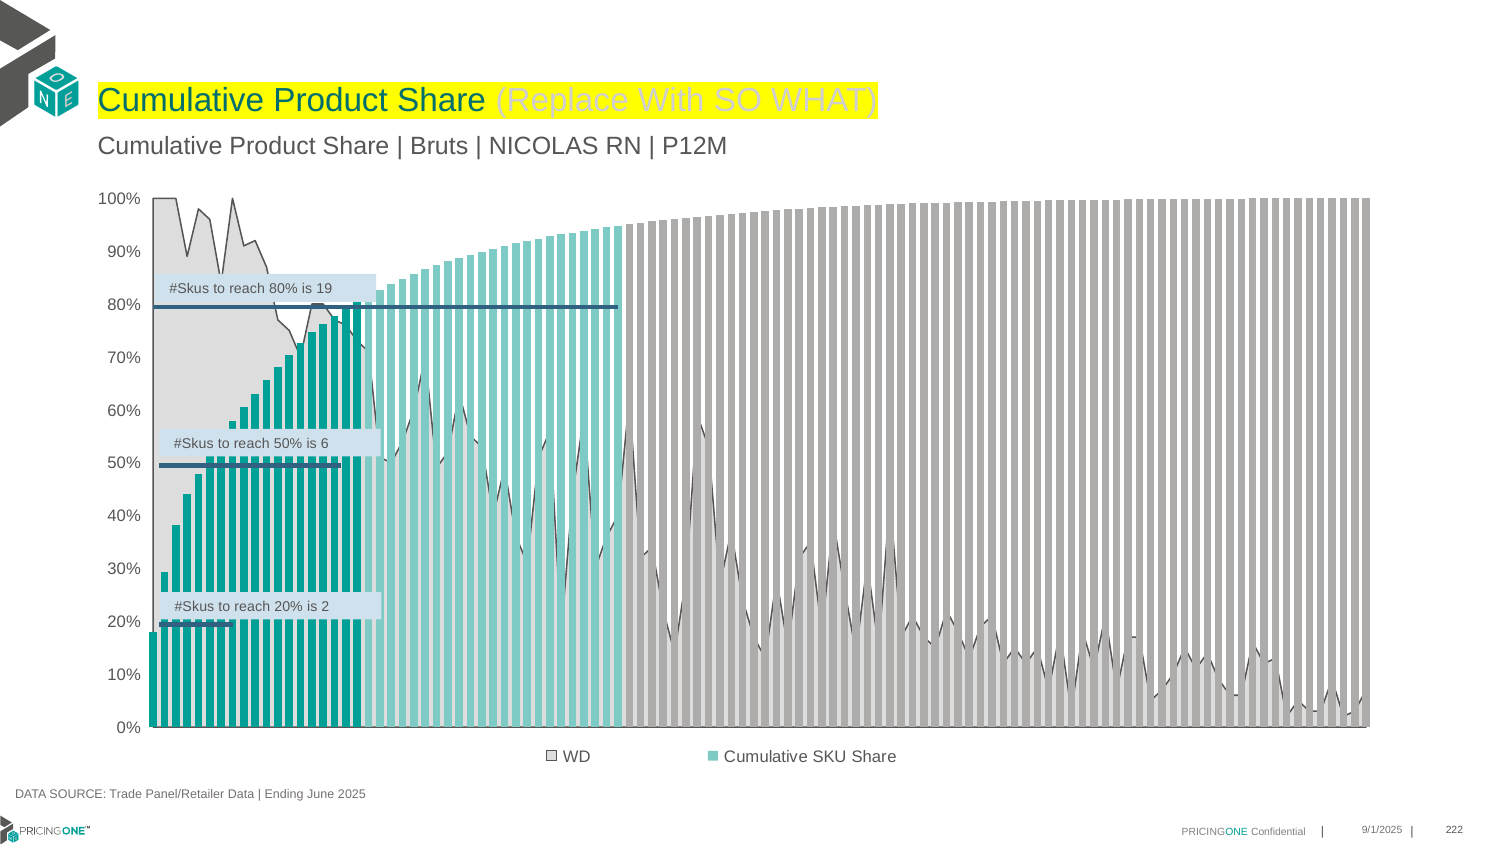

# Cumulative Product Share (Replace With SO WHAT)
Cumulative Product Share | Bruts | NICOLAS RN | P12M

### Chart

| Category | WD | Cumulative SKU Share |
|---|---|---|
| Ruinart | 1.0 | 0.1802487518124346 |
| Nicolas | 1.0 | 0.2935490644090178 |
| Deutz | 1.0 | 0.38224733840763414 |
| Heidsieck & | 0.89 | 0.44082064190379805 |
| De Bligny | 0.98 | 0.4782269388018019 |
| Laurent Per | 0.96 | 0.5122502308705694 |
| Ayala | 0.84 | 0.5456510550057261 |
| Canard Duch | 1.0 | 0.578350751080338 |
| Bollinger | 0.91 | 0.6048957567506802 |
| Besserat De | 0.92 | 0.6306919427874548 |
| Taittinger | 0.87 | 0.65608429888123 |
| Ruinart | 0.77 | 0.6806950086742919 |
| Ruinart | 0.75 | 0.7032754200729494 |
| Deutz | 0.7 | 0.7258347728549475 |
| Demoiselle | 0.8 | 0.7470104506482026 |
| All Others | 0.8 | 0.762755482827627 |
| Perrier Jou | 0.77 | 0.7775894201509901 |
| Savian | 0.76 | 0.7912341650041713 |
| Laurent Per | 0.73 | 0.8042217571433613 |
| Moët & Chan | 0.71 | 0.8156206624669177 |
| Taittinger | 0.51 | 0.8268294208694605 |
| Roederer | 0.5 | 0.8374695966221977 |
| Campari: Al | 0.54 | 0.8477344335015337 |
| Roederer | 0.6 | 0.8573551244595211 |
| Pommery | 0.7 | 0.8660727723854642 |
| Veuve Clicq | 0.49 | 0.8733627699761107 |
| Nicolas | 0.52 | 0.8804229808967378 |
| Veuve Clicq | 0.63 | 0.8873816149605367 |
| All Others | 0.55 | 0.8934019018408327 |
| Henriot | 0.53 | 0.8991880664535616 |
| Bollinger | 0.4 | 0.9045964147085765 |
| Nicolas | 0.49 | 0.9099353934028308 |
| Campari: Al | 0.36 | 0.9146686271825861 |
| Roederer | 0.31 | 0.9193027615898264 |
| Nicolas Feu | 0.51 | 0.9238576164990544 |
| Lanson | 0.56 | 0.9279875828486237 |
| Krug | 0.18 | 0.9316170973669915 |
| Ruinart | 0.44 | 0.9351072533927598 |
| Roederer | 0.59 | 0.9385825445126509 |
| Veuve Clicq | 0.3 | 0.9420250089653963 |
| Canard Duch | 0.36 | 0.9454439373171694 |
| Piper Heids | 0.4 | 0.9483481683029418 |
| Deutz | 0.62 | 0.9510678267074048 |
| Canard Duch | 0.32 | 0.9537329804569844 |
| De Venoge | 0.34 | 0.9562792149595458 |
| Vranken | 0.22 | 0.9586309669435462 |
| Canard Duch | 0.14 | 0.9609461760339316 |
| De Venoge | 0.28 | 0.96307247694546 |
| Ruinart | 0.59 | 0.9651925841462062 |
| Canard Duch | 0.53 | 0.9672061595214987 |
| Ruinart | 0.27 | 0.9692147799281654 |
| Nicolas | 0.37 | 0.9711094360564396 |
| All Others | 0.24 | 0.9728424363332985 |
| All Others | 0.17 | 0.9743951996263954 |
| Veuve Clicq | 0.13 | 0.9759324786425368 |
| Henriot | 0.28 | 0.9774437440733931 |
| Laurent Per | 0.15 | 0.9788949305096619 |
| Nicolas | 0.32 | 0.9802067584533314 |
| Canard Duch | 0.35 | 0.9814411650122233 |
| Moët & Chan | 0.18 | 0.9825944339598686 |
| Moët & Chan | 0.39 | 0.9837068244163513 |
| All Others | 0.26 | 0.9848179761306775 |
| Laurent Per | 0.14 | 0.9858554226866956 |
| Roederer | 0.31 | 0.9868340289902828 |
| Ruinart | 0.15 | 0.9877940541615234 |
| Nicolas | 0.43 | 0.9887330207161046 |
| Ruinart | 0.17 | 0.9896249150687411 |
| Demoiselle | 0.21 | 0.990281448411654 |
| De Venoge | 0.17 | 0.9909057744584995 |
| Roederer | 0.15 | 0.99149355761173 |
| Moët & Chan | 0.22 | 0.9920125905752781 |
| Demoiselle | 0.18 | 0.992522332972653 |
| All Others | 0.13 | 0.9929905775077872 |
| Pommery | 0.19 | 0.993418562922837 |
| Pommery | 0.21 | 0.9938223928658363 |
| Bollinger | 0.12 | 0.9942237453245227 |
| All Others | 0.15 | 0.9946232396699745 |
| Vranken | 0.12 | 0.9950214952732698 |
| Pommery | 0.15 | 0.9954116990525482 |
| De Venoge | 0.07 | 0.995800044718592 |
| Deutz | 0.18 | 0.9961840547870882 |
| Deutz | 0.03 | 0.9965680648555844 |
| Pommery | 0.18 | 0.9968895184451804 |
| Roederer | 0.11 | 0.9971285956813732 |
| Laurent Per | 0.21 | 0.9973565242381581 |
| Roederer | 0.07 | 0.9975819753106301 |
| Roederer | 0.17 | 0.9978012326723199 |
| Moët & Chan | 0.17 | 0.9980130575810711 |
| All Others | 0.05 | 0.998224263118744 |
| Henriot | 0.07 | 0.9984323718010258 |
| Piper Heids | 0.1 | 0.9986280930617433 |
| Pommery | 0.15 | 0.9988231949513825 |
| Nicolas | 0.11 | 0.9990145806145524 |
| Martel | 0.14 | 0.9991985338247836 |
| Canard Duch | 0.09 | 0.9993440860281653 |
| Nicolas Feu | 0.06 | 0.9994685796148874 |
| All Others | 0.06 | 0.9995521947104471 |
| Nicolas Feu | 0.16 | 0.9996333323216939 |
| Bollinger | 0.12 | 0.9997113730775496 |
| Demoiselle | 0.13 | 0.9997832201226231 |
| Nicolas Feu | 0.02 | 0.9998185242740816 |
| Roederer | 0.05 | 0.9998532090544618 |
| Laurent Per | 0.03 | 0.9998841776083728 |
| Roederer | 0.03 | 0.9999126686779709 |
| Roederer | 0.09 | 0.999941159747569 |
| Roederer | 0.02 | 0.9999628377353067 |
| Pommery | 0.03 | 0.9999814188676532 |
| Besserat De | 0.07 | 0.9999999999999998 |
#Skus to reach 80% is 19
#Skus to reach 50% is 6
#Skus to reach 20% is 2
DATA SOURCE: Trade Panel/Retailer Data | Ending June 2025

9/1/2025
222